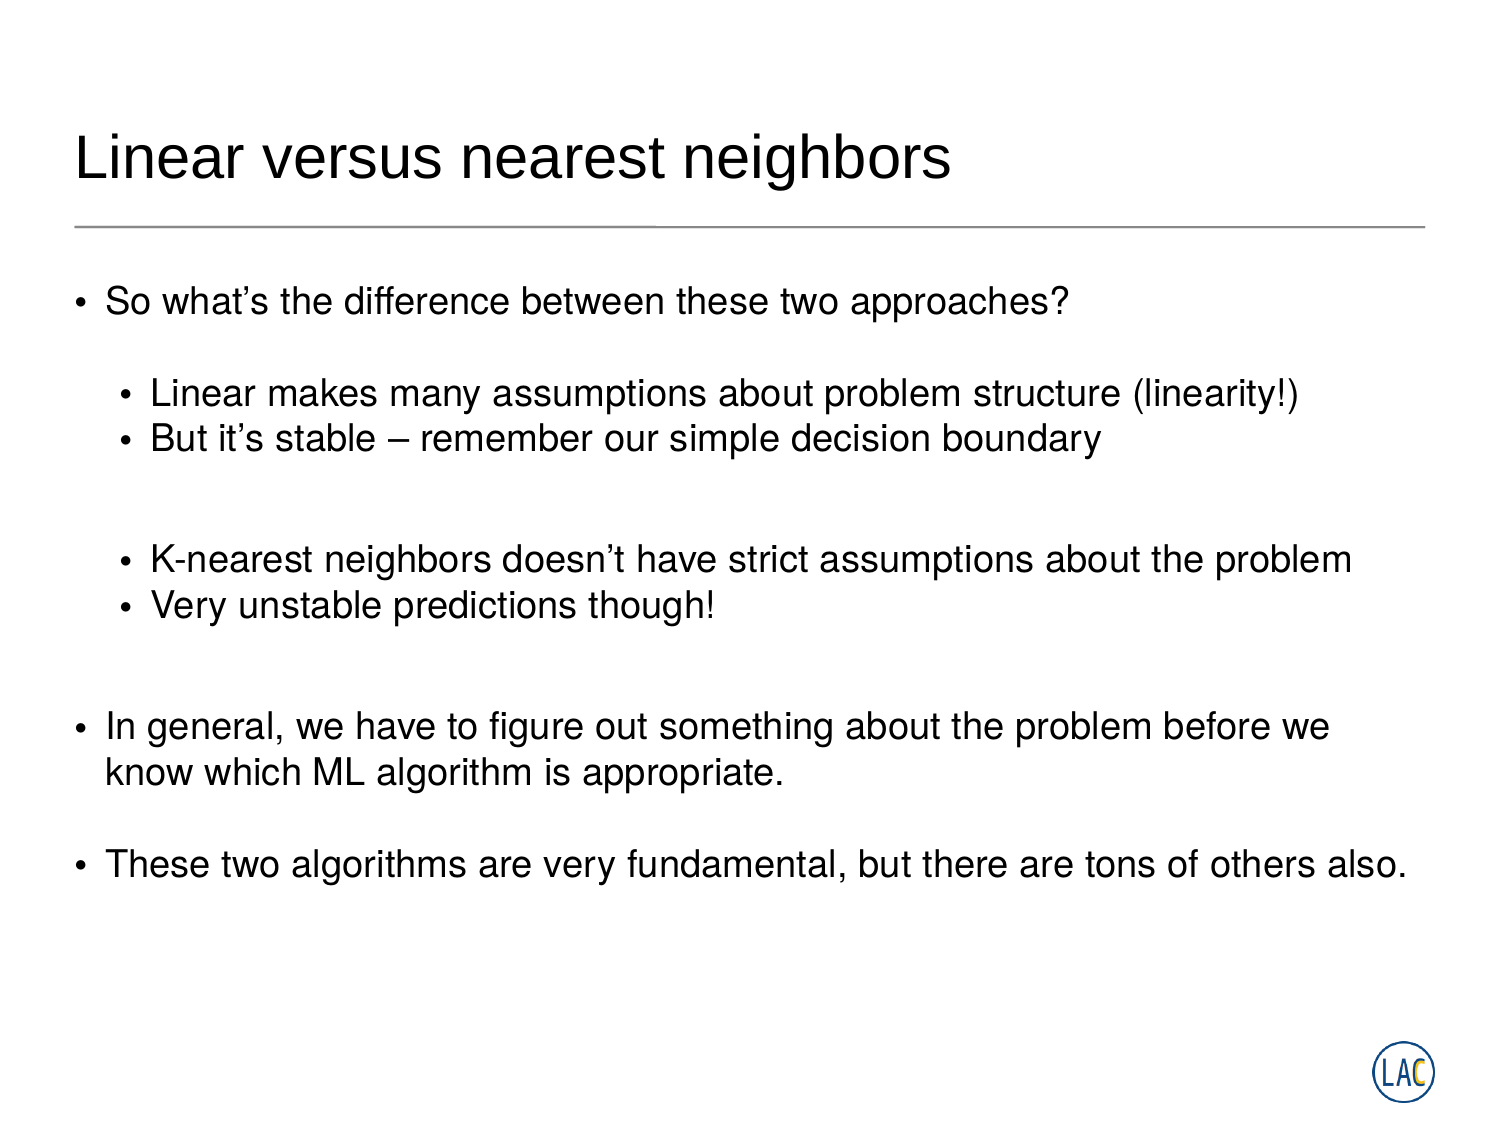

# Linear versus nearest neighbors
So what’s the difference between these two approaches?

Linear makes many assumptions about problem structure (linearity!)
But it’s stable – remember our simple decision boundary

K-nearest neighbors doesn’t have strict assumptions about the problem
Very unstable predictions though!

In general, we have to figure out something about the problem before we know which ML algorithm is appropriate.

These two algorithms are very fundamental, but there are tons of others also.